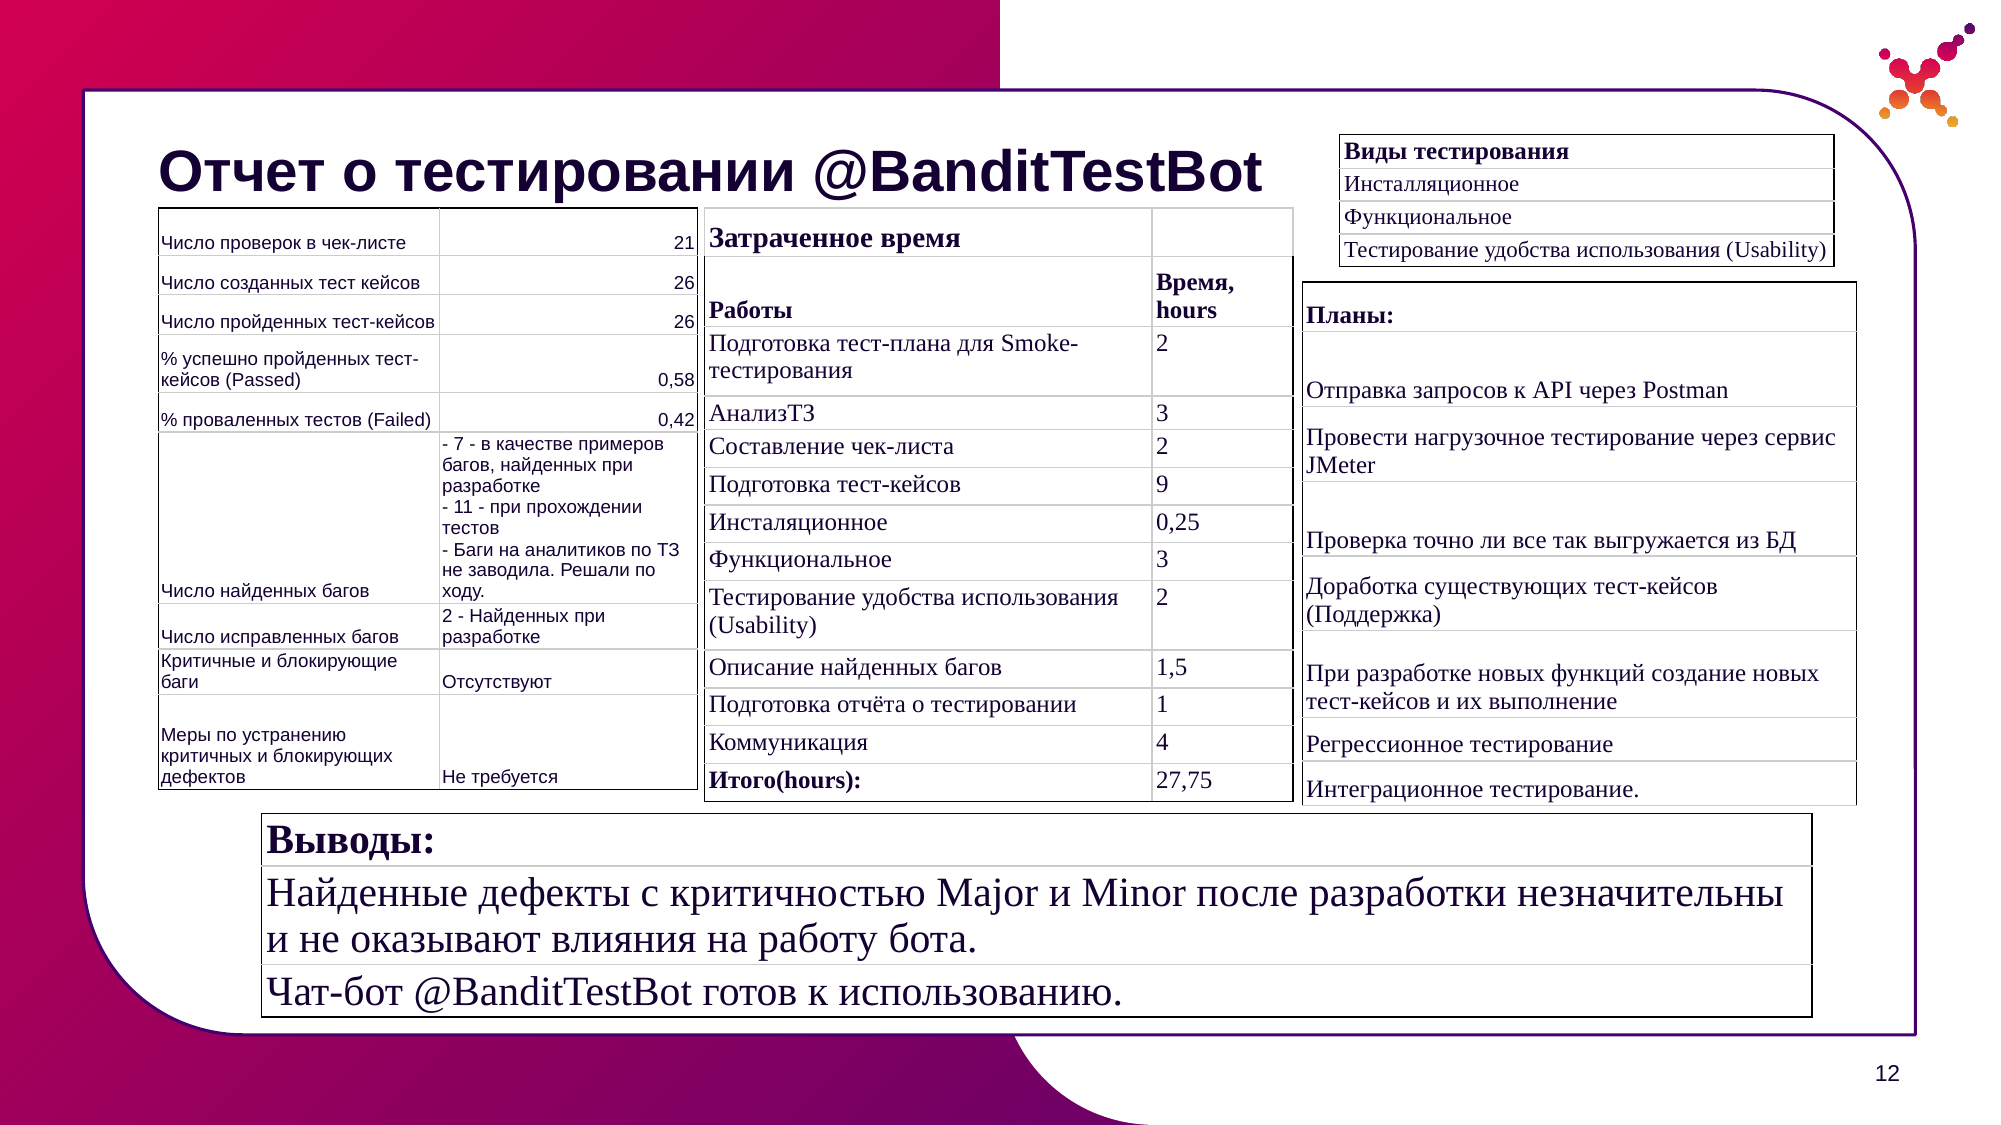

# Отчет о тестировании @BanditTestBot
| Виды тестирования |
| --- |
| Инсталляционное |
| Функциональное |
| Тестирование удобства использования (Usability) |
| Число проверок в чек-листе | 21 |
| --- | --- |
| Число созданных тест кейсов | 26 |
| Число пройденных тест-кейсов | 26 |
| % успешно пройденных тест-кейсов (Passed) | 0,58 |
| % проваленных тестов (Failed) | 0,42 |
| Число найденных багов | - 7 - в качестве примеров багов, найденных при разработке - 11 - при прохождении тестов - Баги на аналитиков по ТЗ не заводила. Решали по ходу. |
| Число исправленных багов | 2 - Найденных при разработке |
| Критичные и блокирующие баги | Отсутствуют |
| Меры по устранению критичных и блокирующих дефектов | Не требуется |
| Затраченное время |  |
| --- | --- |
| Работы | Время, hours |
| Подготовка тест-плана для Smoke-тестирования | 2 |
| АнализТЗ | 3 |
| Составление чек-листа | 2 |
| Подготовка тест-кейсов | 9 |
| Инсталяционное | 0,25 |
| Функциональное | 3 |
| Тестирование удобства использования (Usability) | 2 |
| Описание найденных багов | 1,5 |
| Подготовка отчёта о тестировании | 1 |
| Коммуникация | 4 |
| Итого(hours): | 27,75 |

| Планы: |
| --- |
| Отправка запросов к API через Postman |
| Провести нагрузочное тестирование через сервис JMeter |
| Проверка точно ли все так выгружается из БД |
| Доработка существующих тест-кейсов (Поддержка) |
| При разработке новых функций создание новых тест-кейсов и их выполнение |
| Регрессионное тестирование |
| Интеграционное тестирование. |
| Выводы: |
| --- |
| Найденные дефекты с критичностью Major и Minor после разработки незначительны и не оказывают влияния на работу бота. |
| Чат-бот @BanditTestBot готов к использованию. |
12